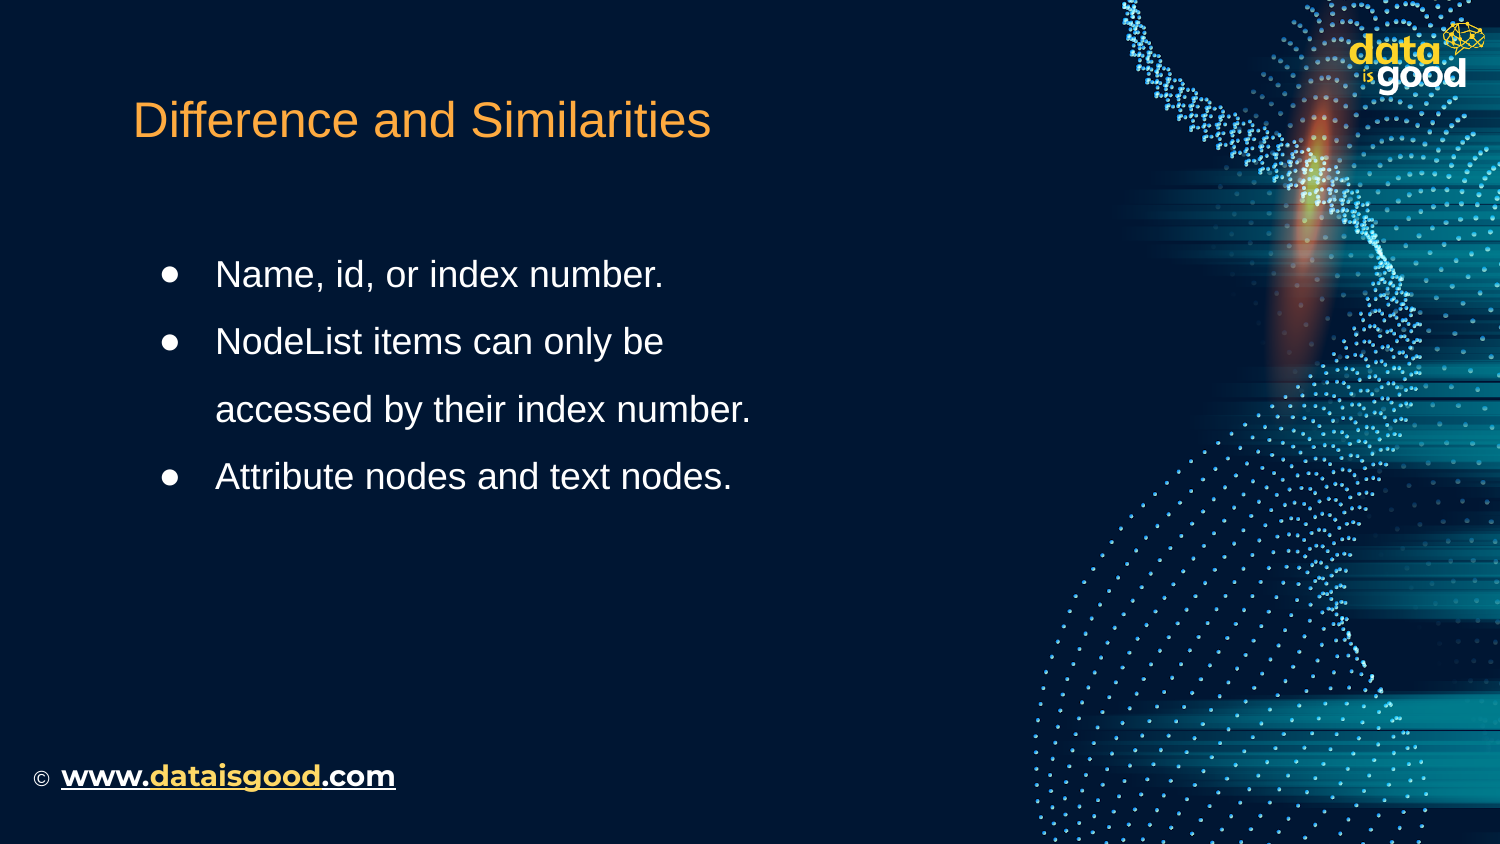

# Difference and Similarities
Name, id, or index number.
NodeList items can only be accessed by their index number.
Attribute nodes and text nodes.